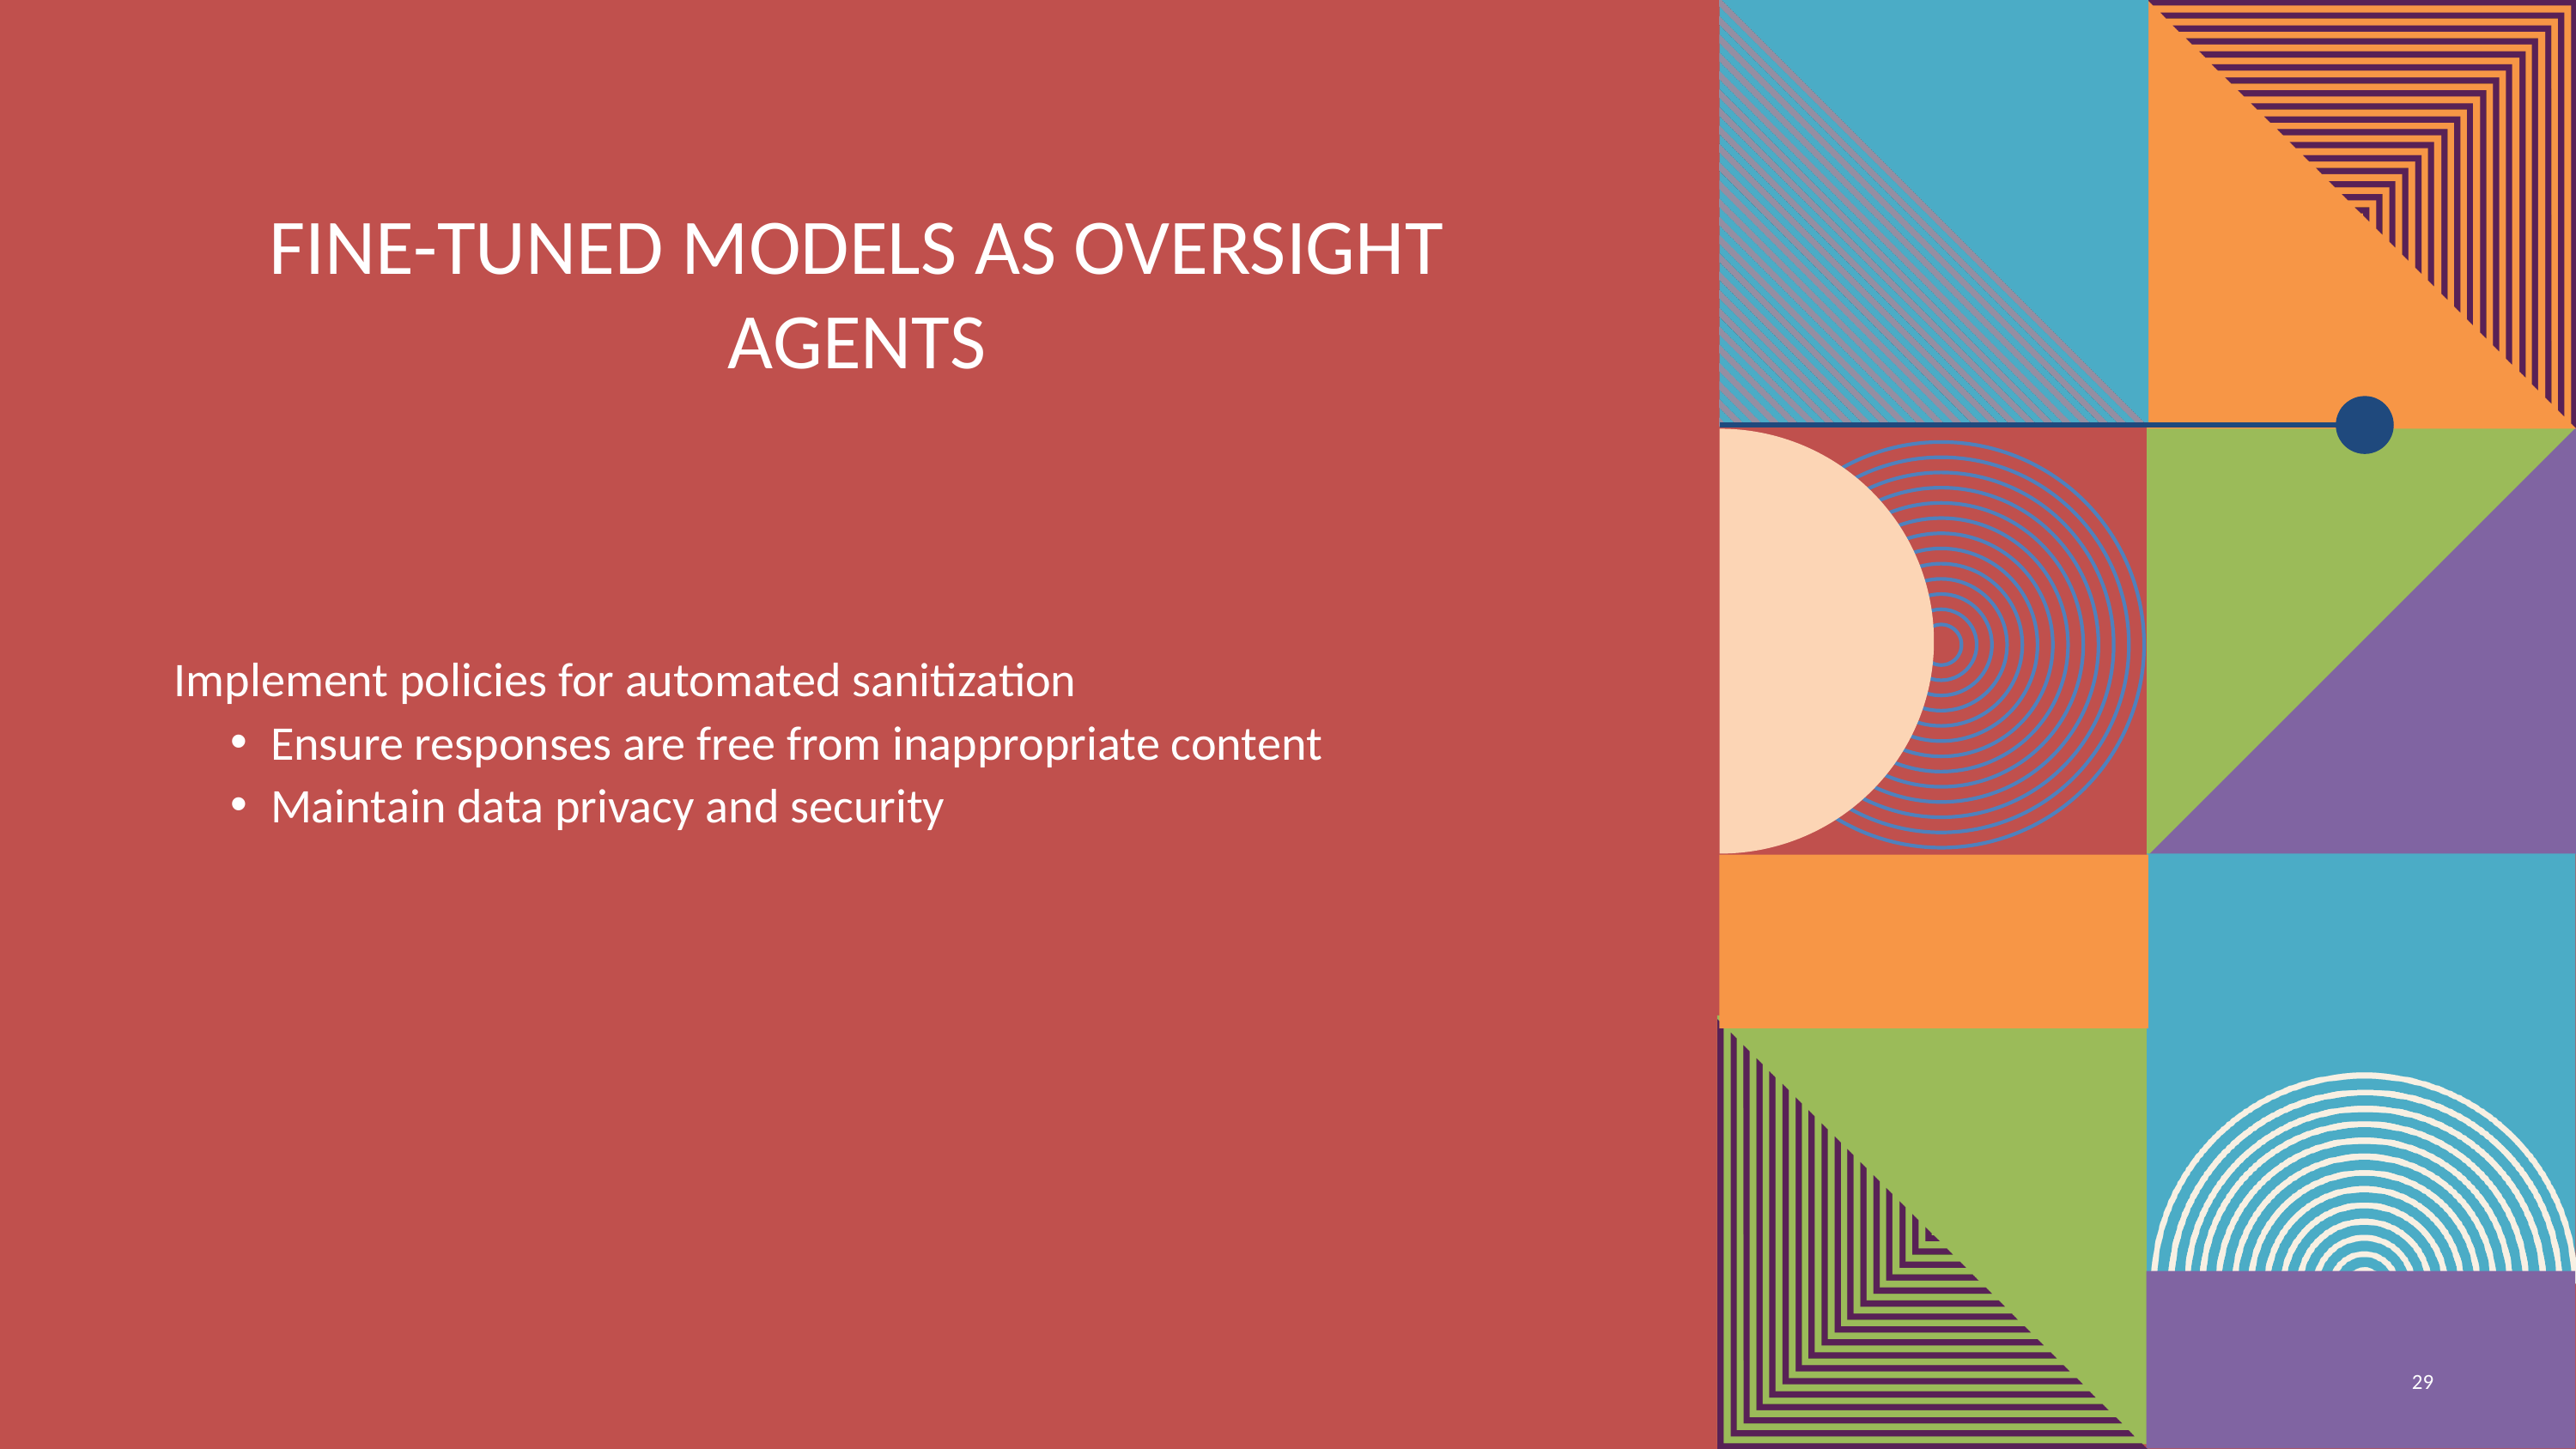

# Fine-tuned Models as Oversight Agents
Implement policies for automated sanitization
Ensure responses are free from inappropriate content
Maintain data privacy and security
29